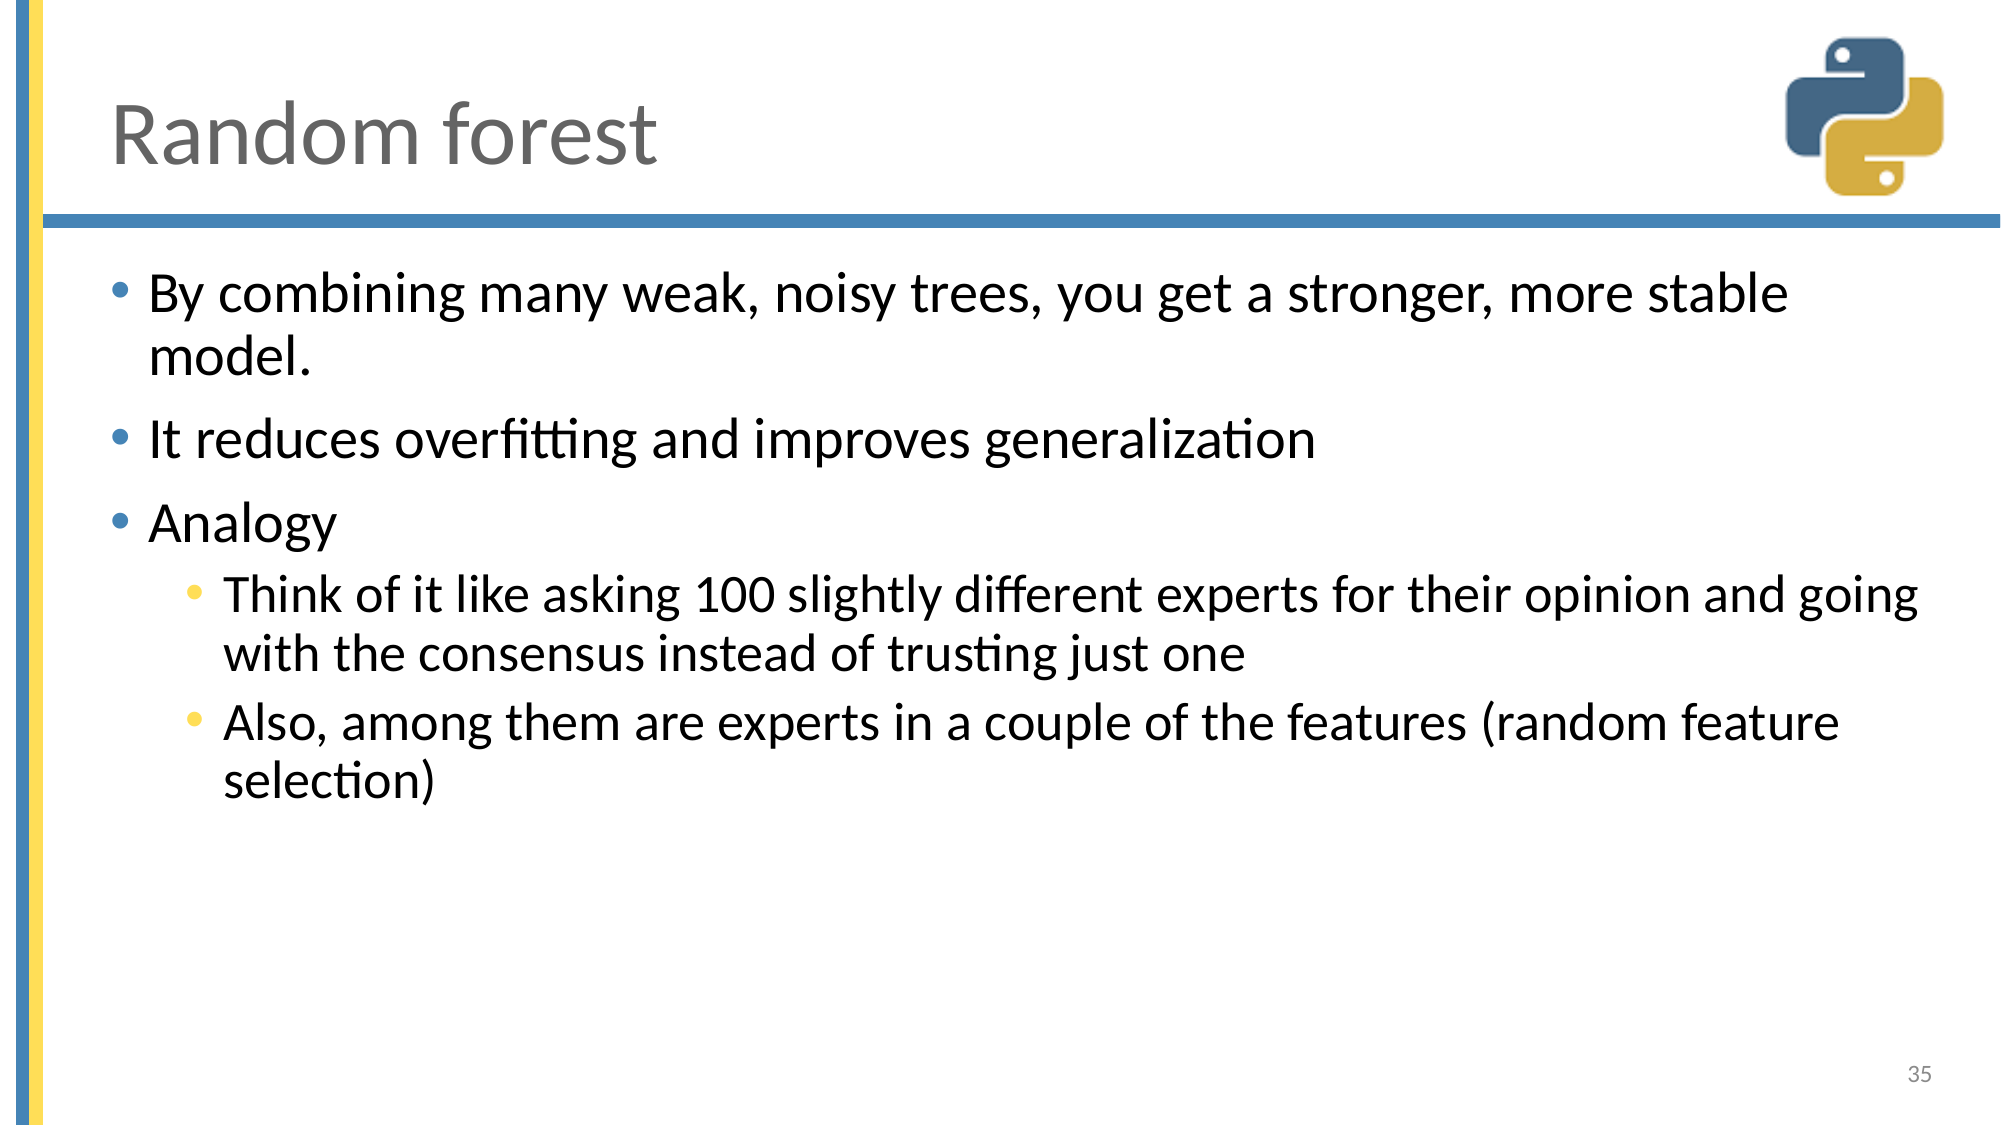

# Random forest
By combining many weak, noisy trees, you get a stronger, more stable model.
It reduces overfitting and improves generalization
Analogy
Think of it like asking 100 slightly different experts for their opinion and going with the consensus instead of trusting just one
Also, among them are experts in a couple of the features (random feature selection)
35